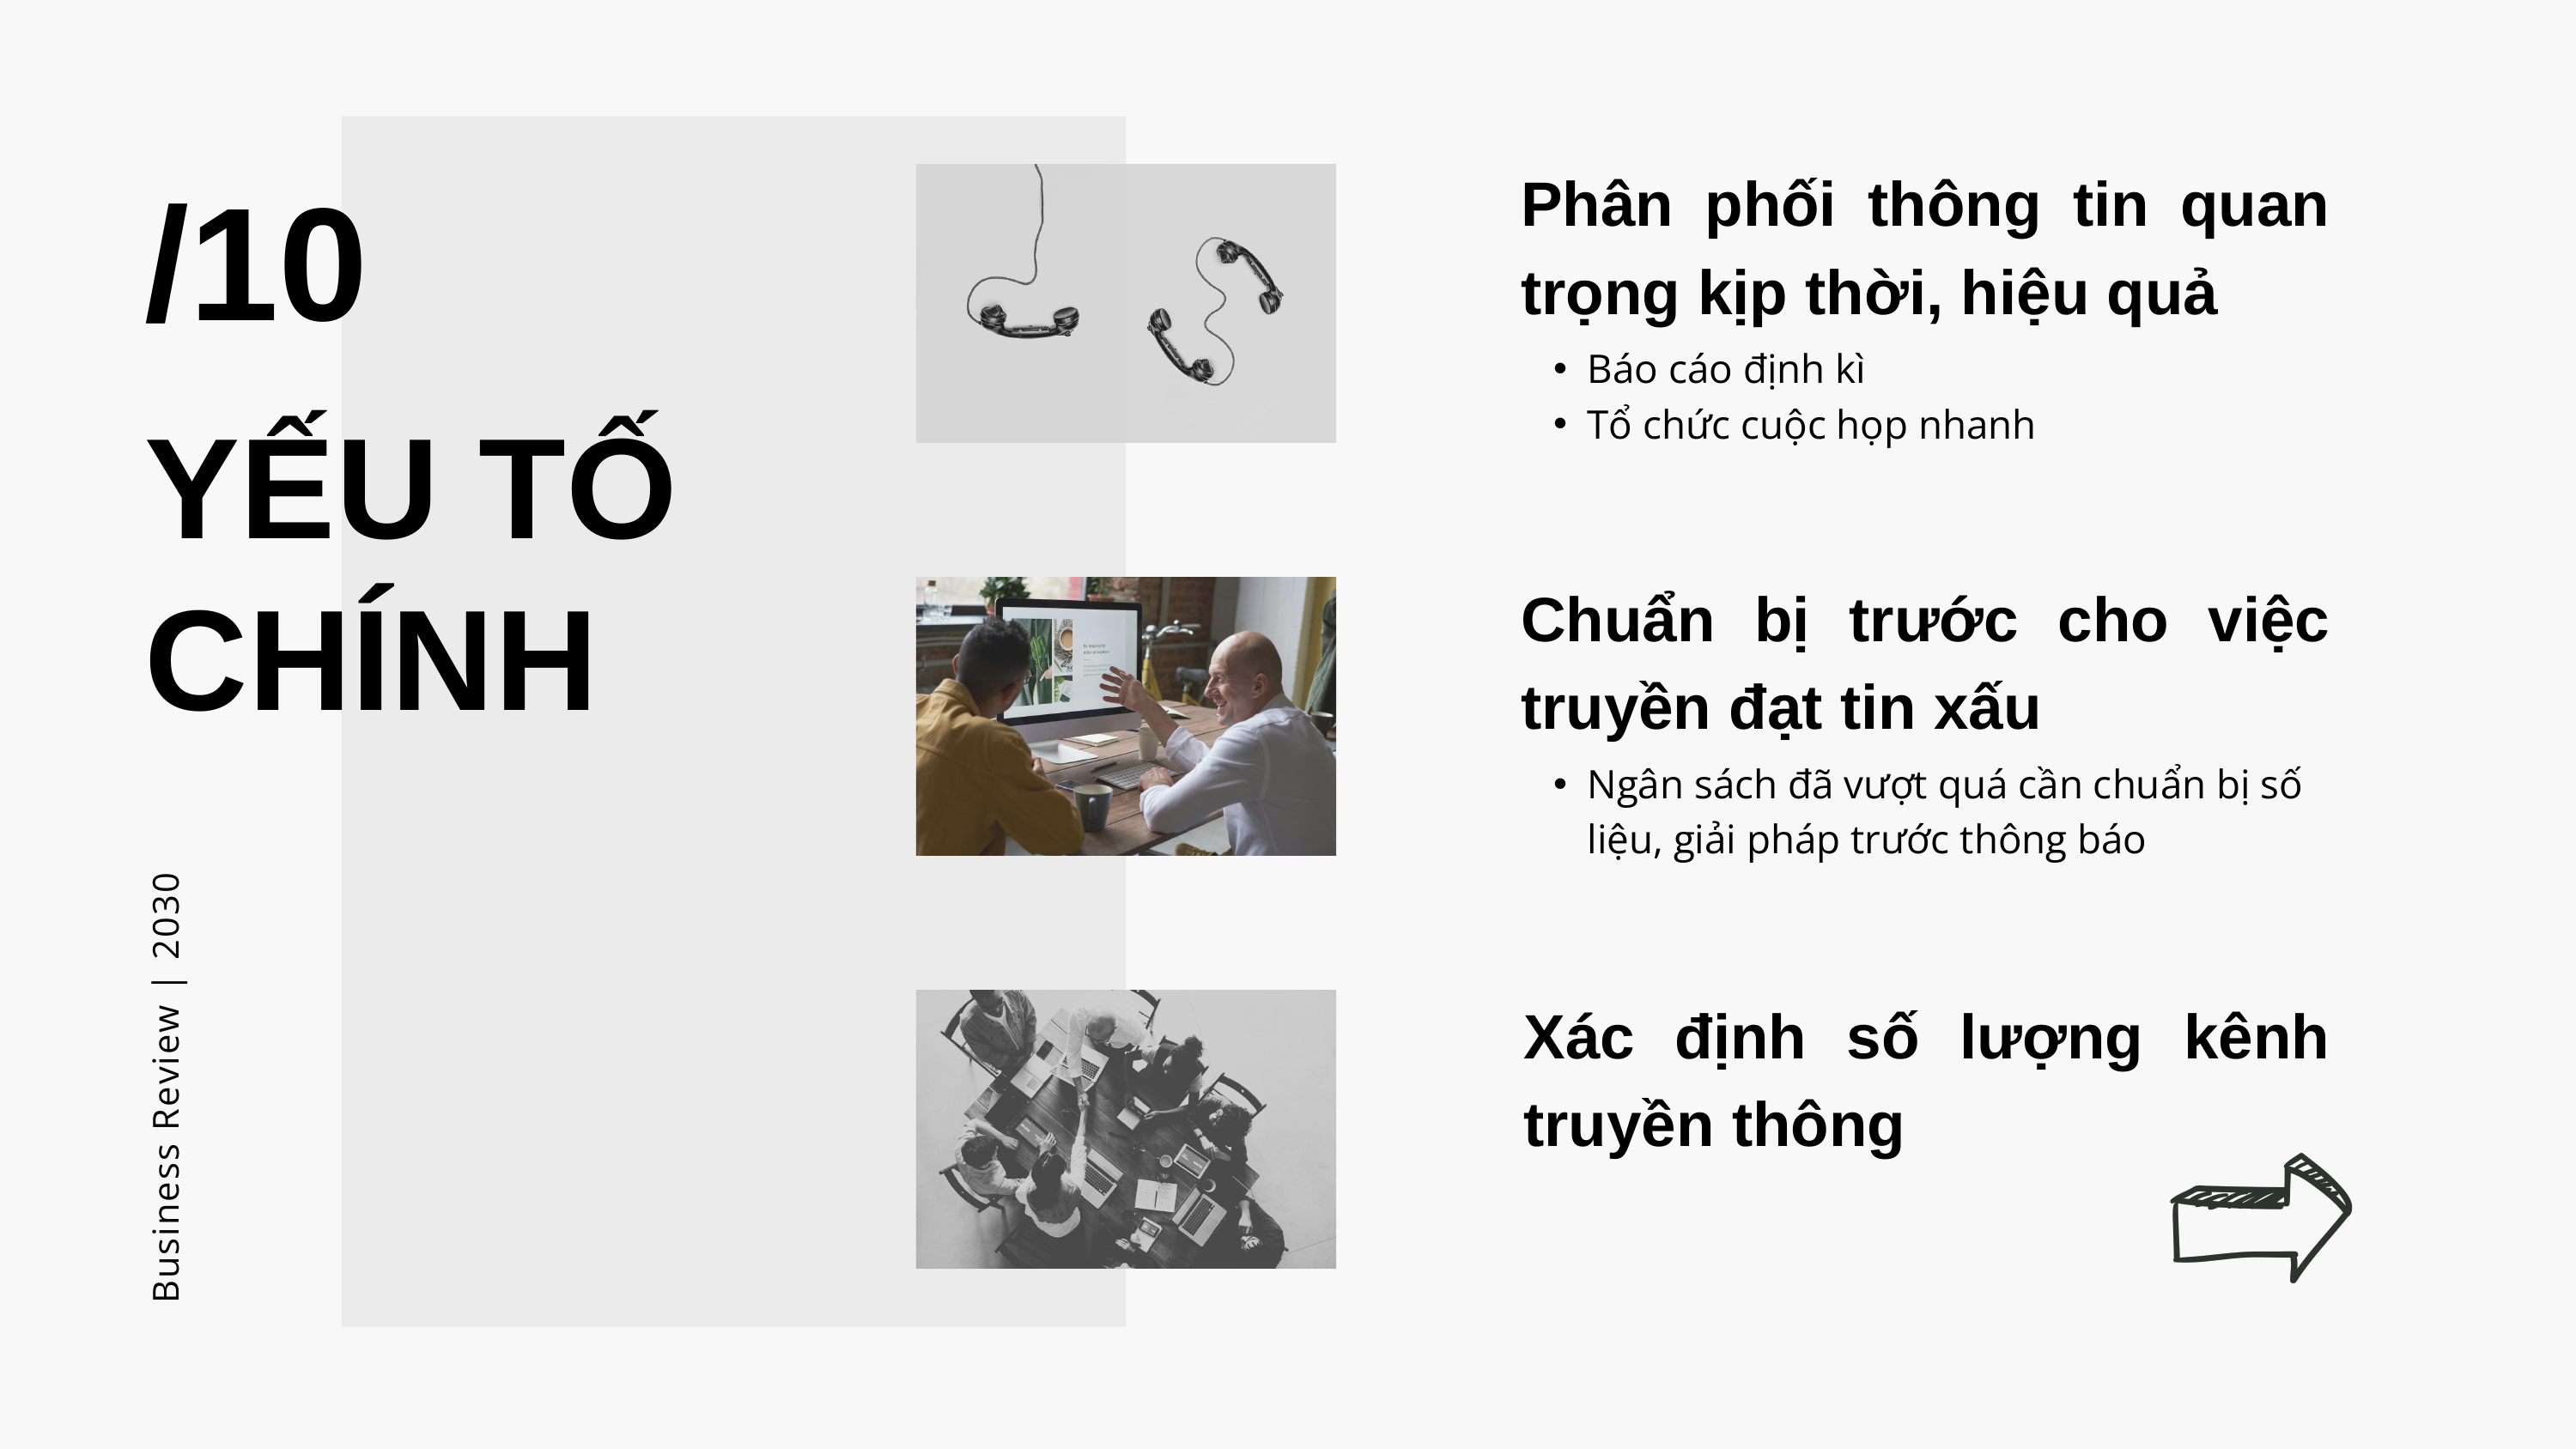

Dành nhiều thời gian để giao tiếp
Cung cấp phản hồi cá nhân cho từng cá nhân
Tổ chức các buổi họp

Tập trung vào nhu cầu  của cá nhân và nhóm
Cuộc họp hàng tuần
Sử dụng công cụ giao tiếp

Dùng phương pháp chính thức, phi chính thức
Gửi báo cáo công việc
Trò chuyện tại quán cà phê
Phân phối thông tin quan trọng kịp thời, hiệu quả
Báo cáo định kì
Tổ chức cuộc họp nhanh

Chuẩn bị trước cho việc truyền đạt tin xấu
Ngân sách đã vượt quá cần chuẩn bị số liệu, giải pháp trước thông báo

Xác định số lượng kênh truyền thông

/10
YẾU TỐ CHÍNH
Business Review | 2030